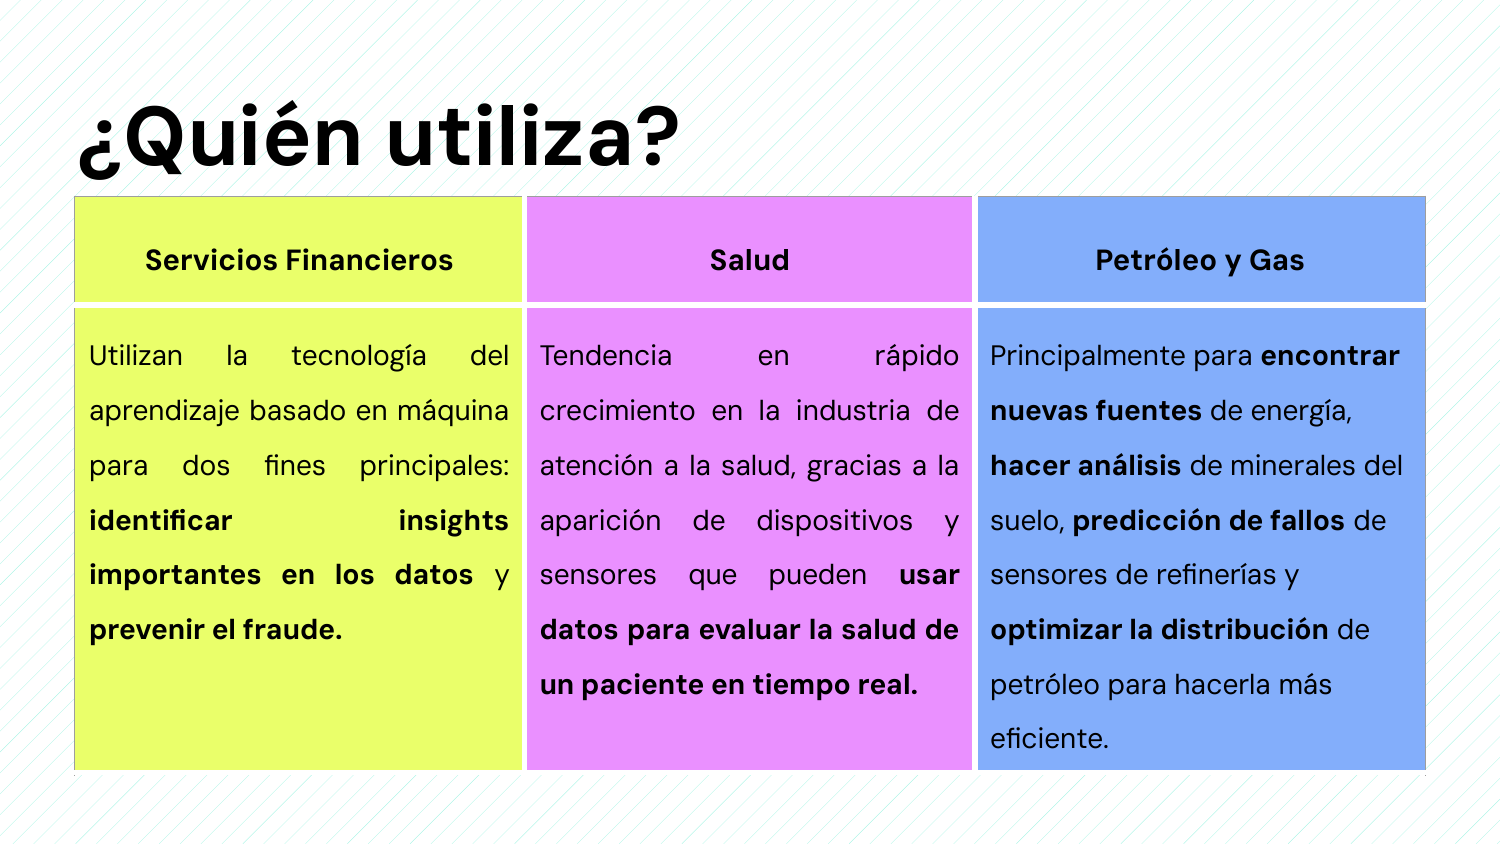

¿Quién utiliza?

| Servicios Financieros | Salud | Petróleo y Gas |
| --- | --- | --- |
| Utilizan la tecnología del aprendizaje basado en máquina para dos fines principales: identificar insights importantes en los datos y prevenir el fraude. | Tendencia en rápido crecimiento en la industria de atención a la salud, gracias a la aparición de dispositivos y sensores que pueden usar datos para evaluar la salud de un paciente en tiempo real. | Principalmente para encontrar nuevas fuentes de energía, hacer análisis de minerales del suelo, predicción de fallos de sensores de refinerías y optimizar la distribución de petróleo para hacerla más eficiente. |